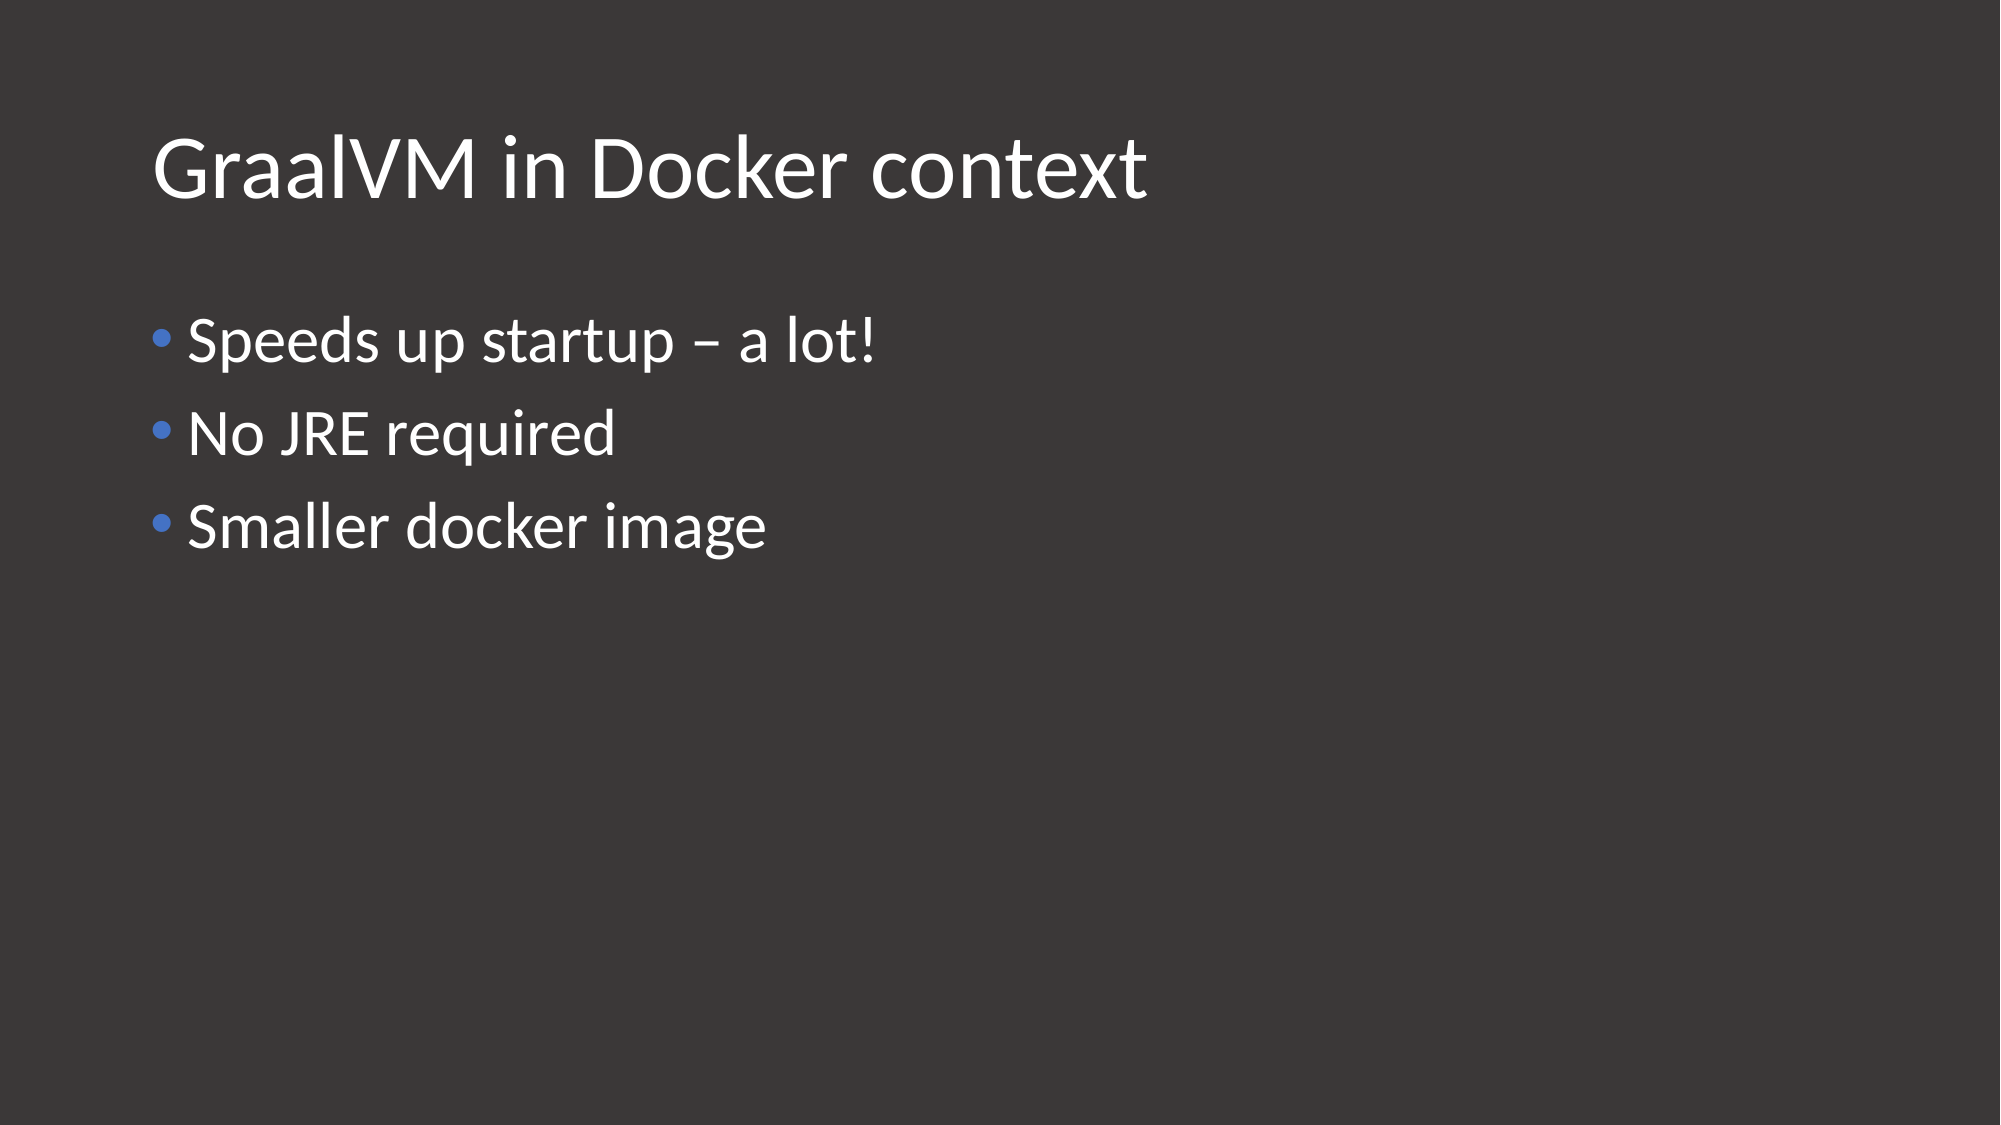

# GraalVM in Docker context
Speeds up startup – a lot!
No JRE required
Smaller docker image